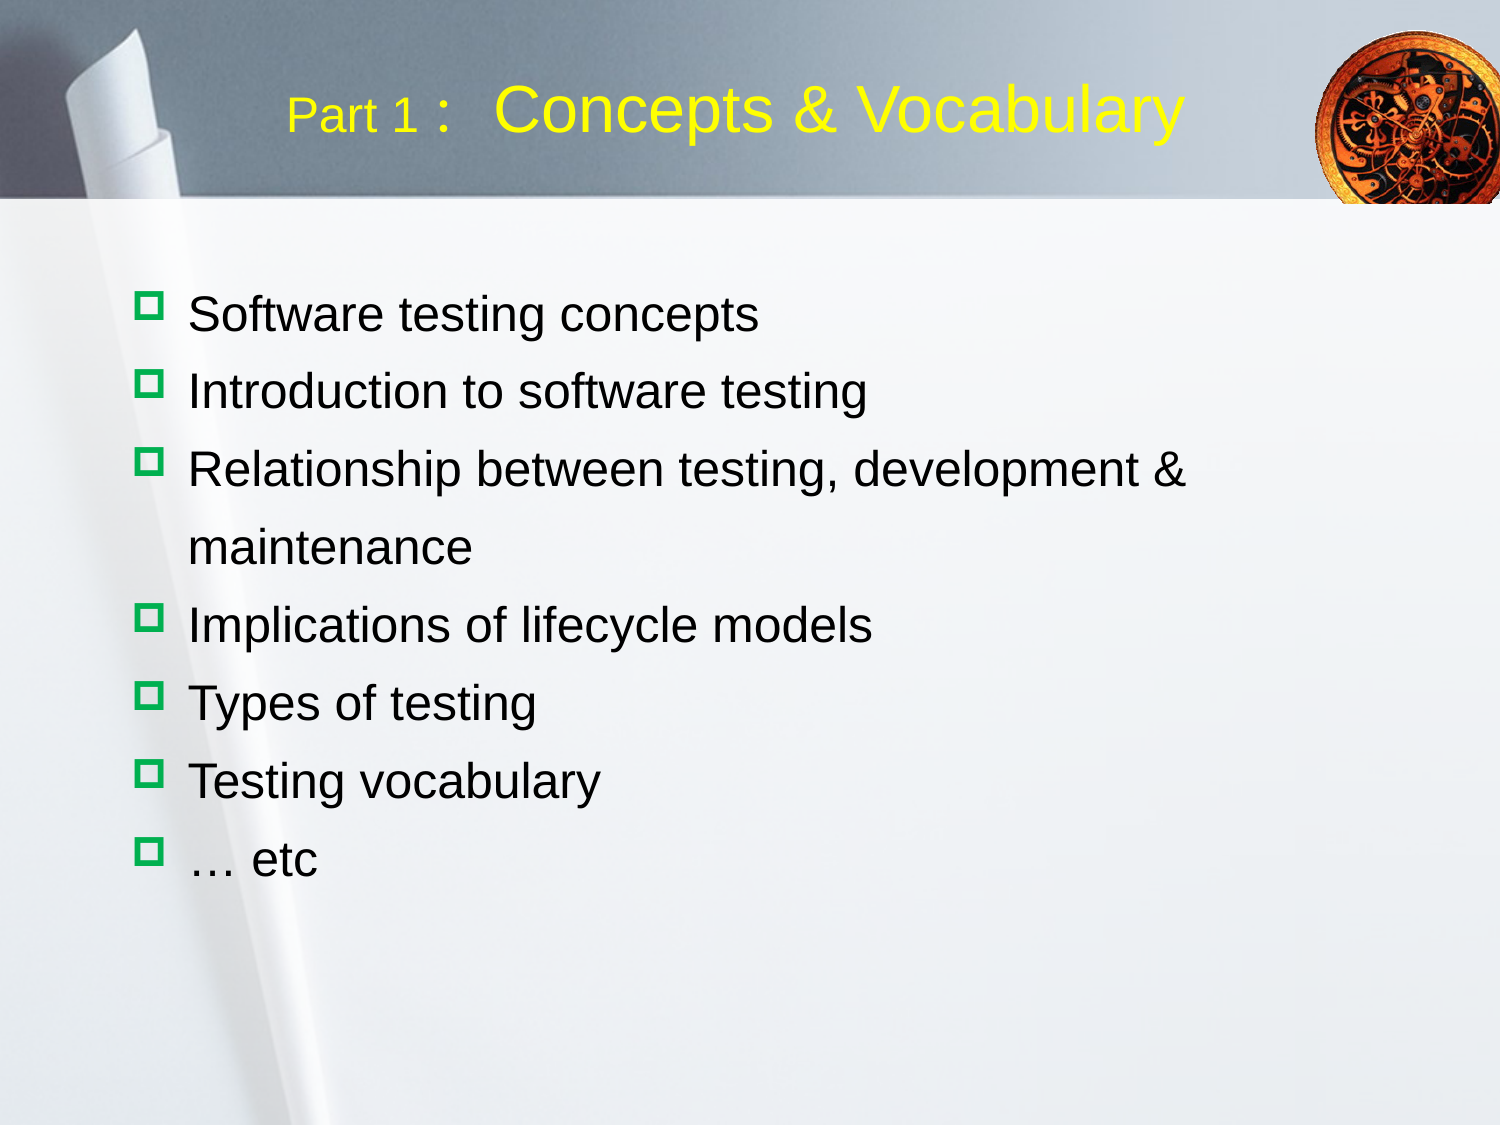

# Part 1：Concepts & Vocabulary
Software testing concepts
Introduction to software testing
Relationship between testing, development & maintenance
Implications of lifecycle models
Types of testing
Testing vocabulary
… etc